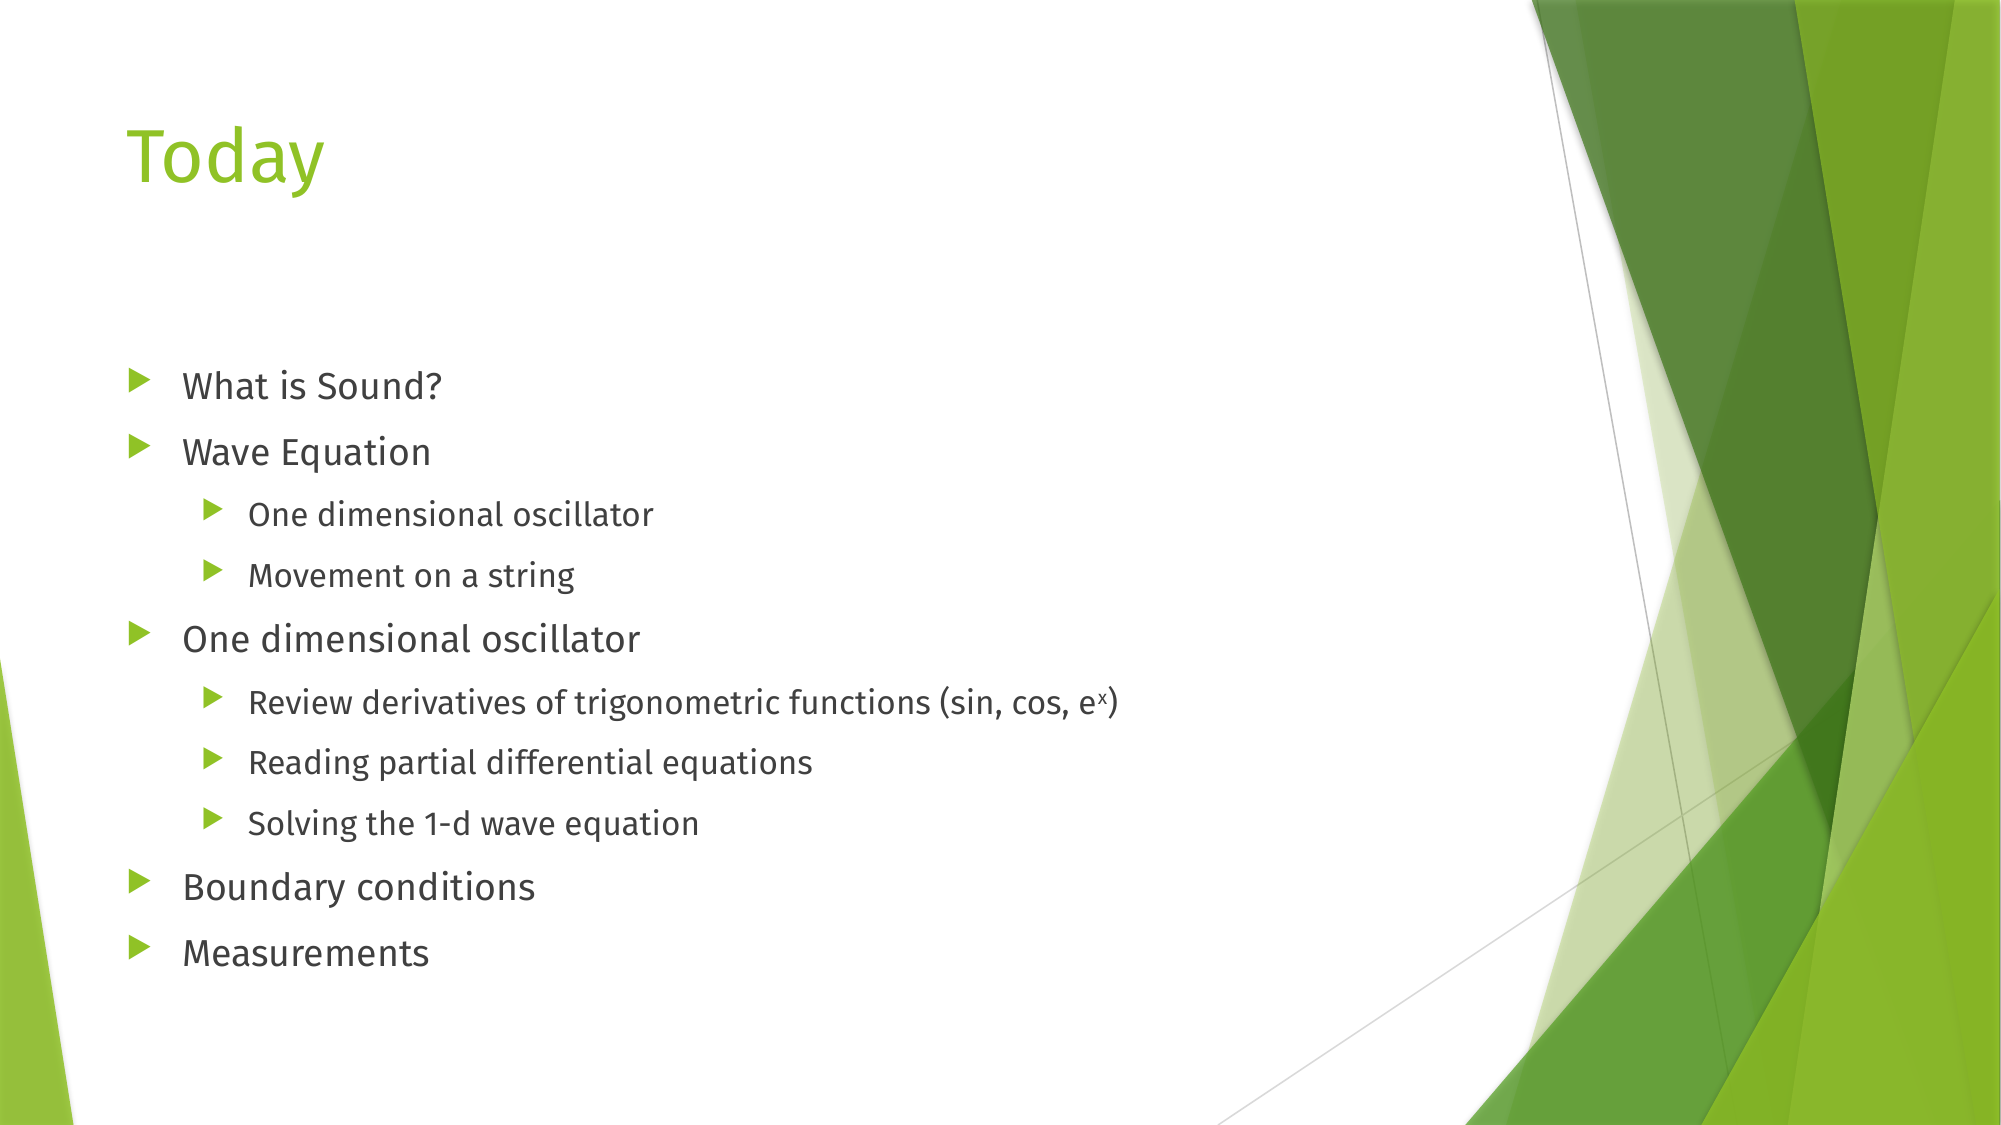

# Today
What is Sound?
Wave Equation
One dimensional oscillator
Movement on a string
One dimensional oscillator
Review derivatives of trigonometric functions (sin, cos, ex)
Reading partial differential equations
Solving the 1-d wave equation
Boundary conditions
Measurements